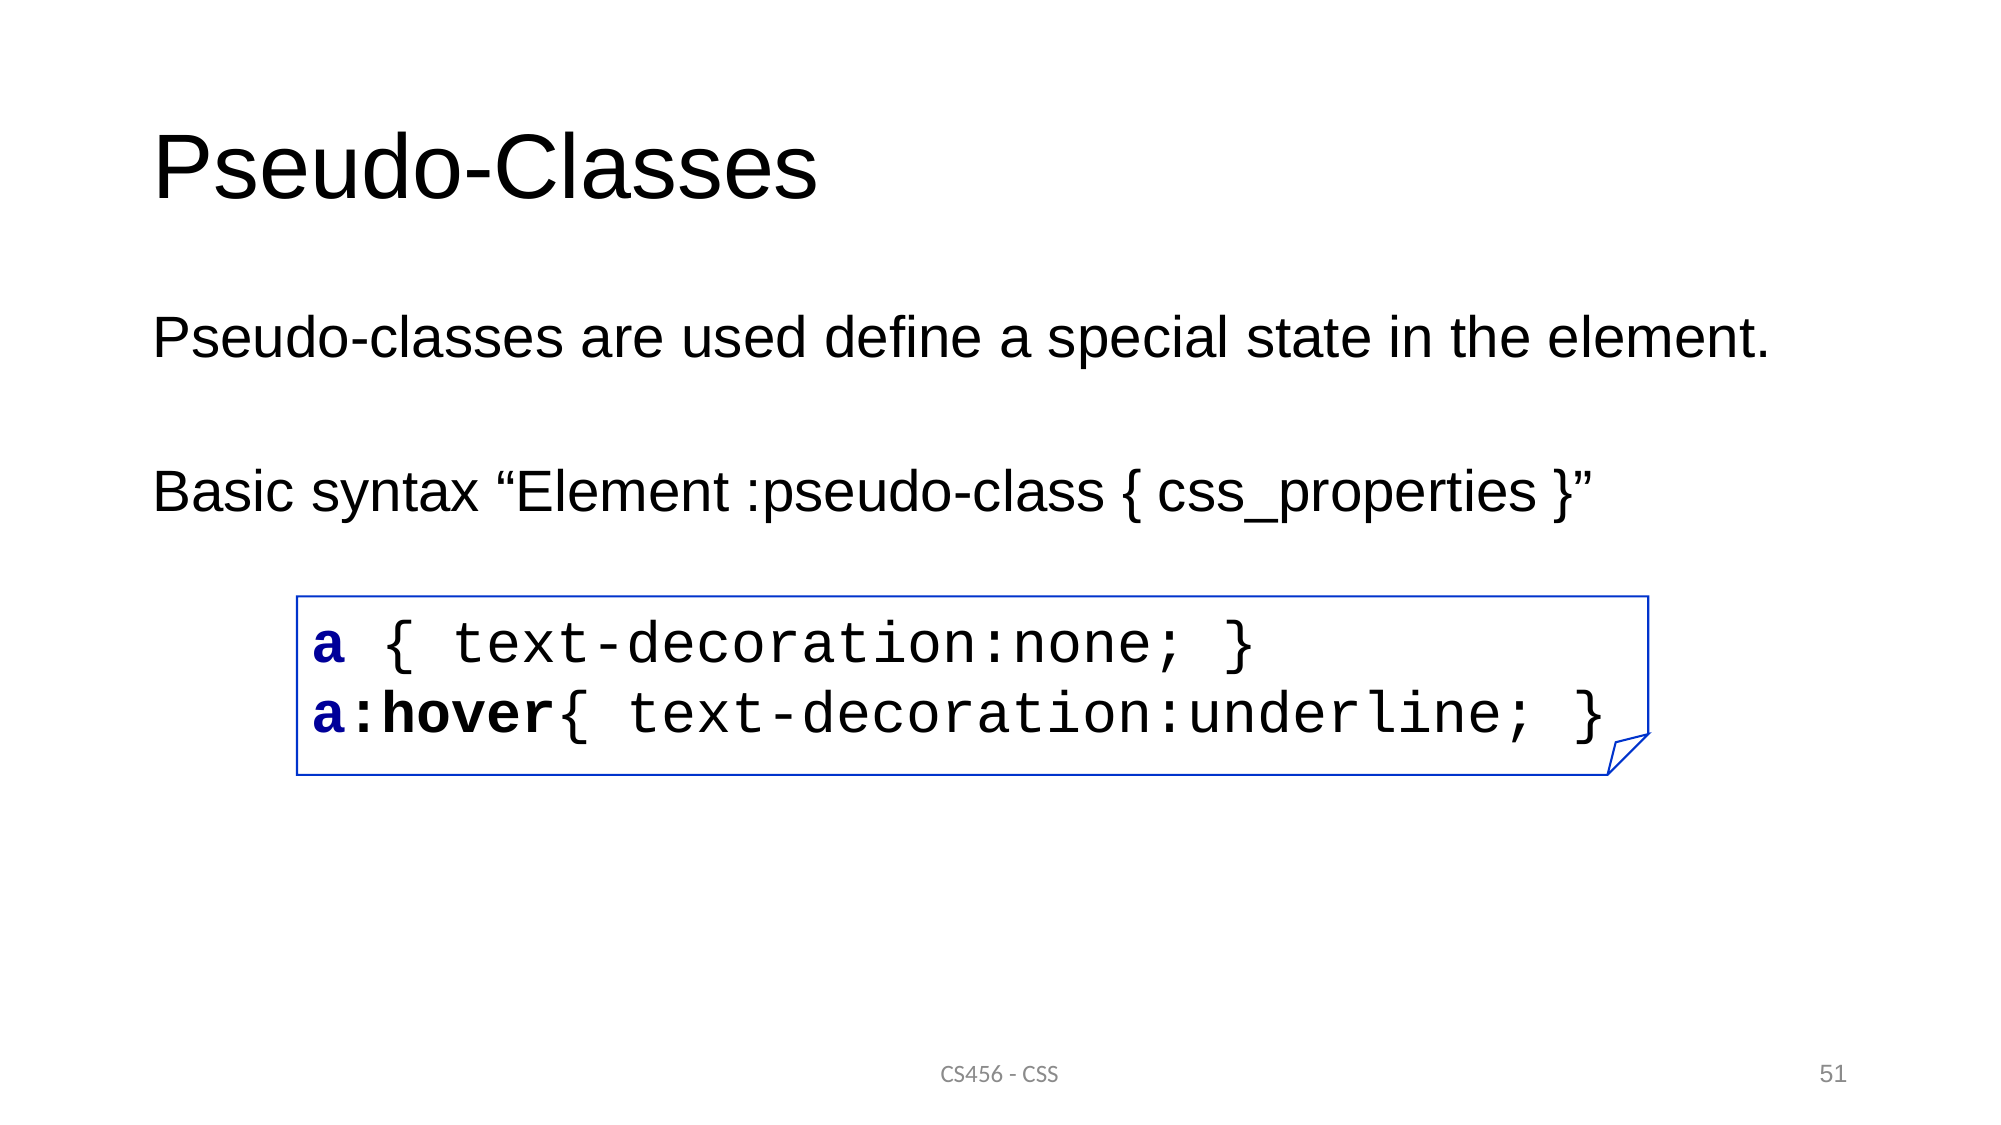

# Pseudo-Classes
Pseudo-classes are used define a special state in the element.

Basic syntax “Element :pseudo-class { css_properties }”
a { text-decoration:none; }
a:hover{ text-decoration:underline; }

CS456 - CSS
51